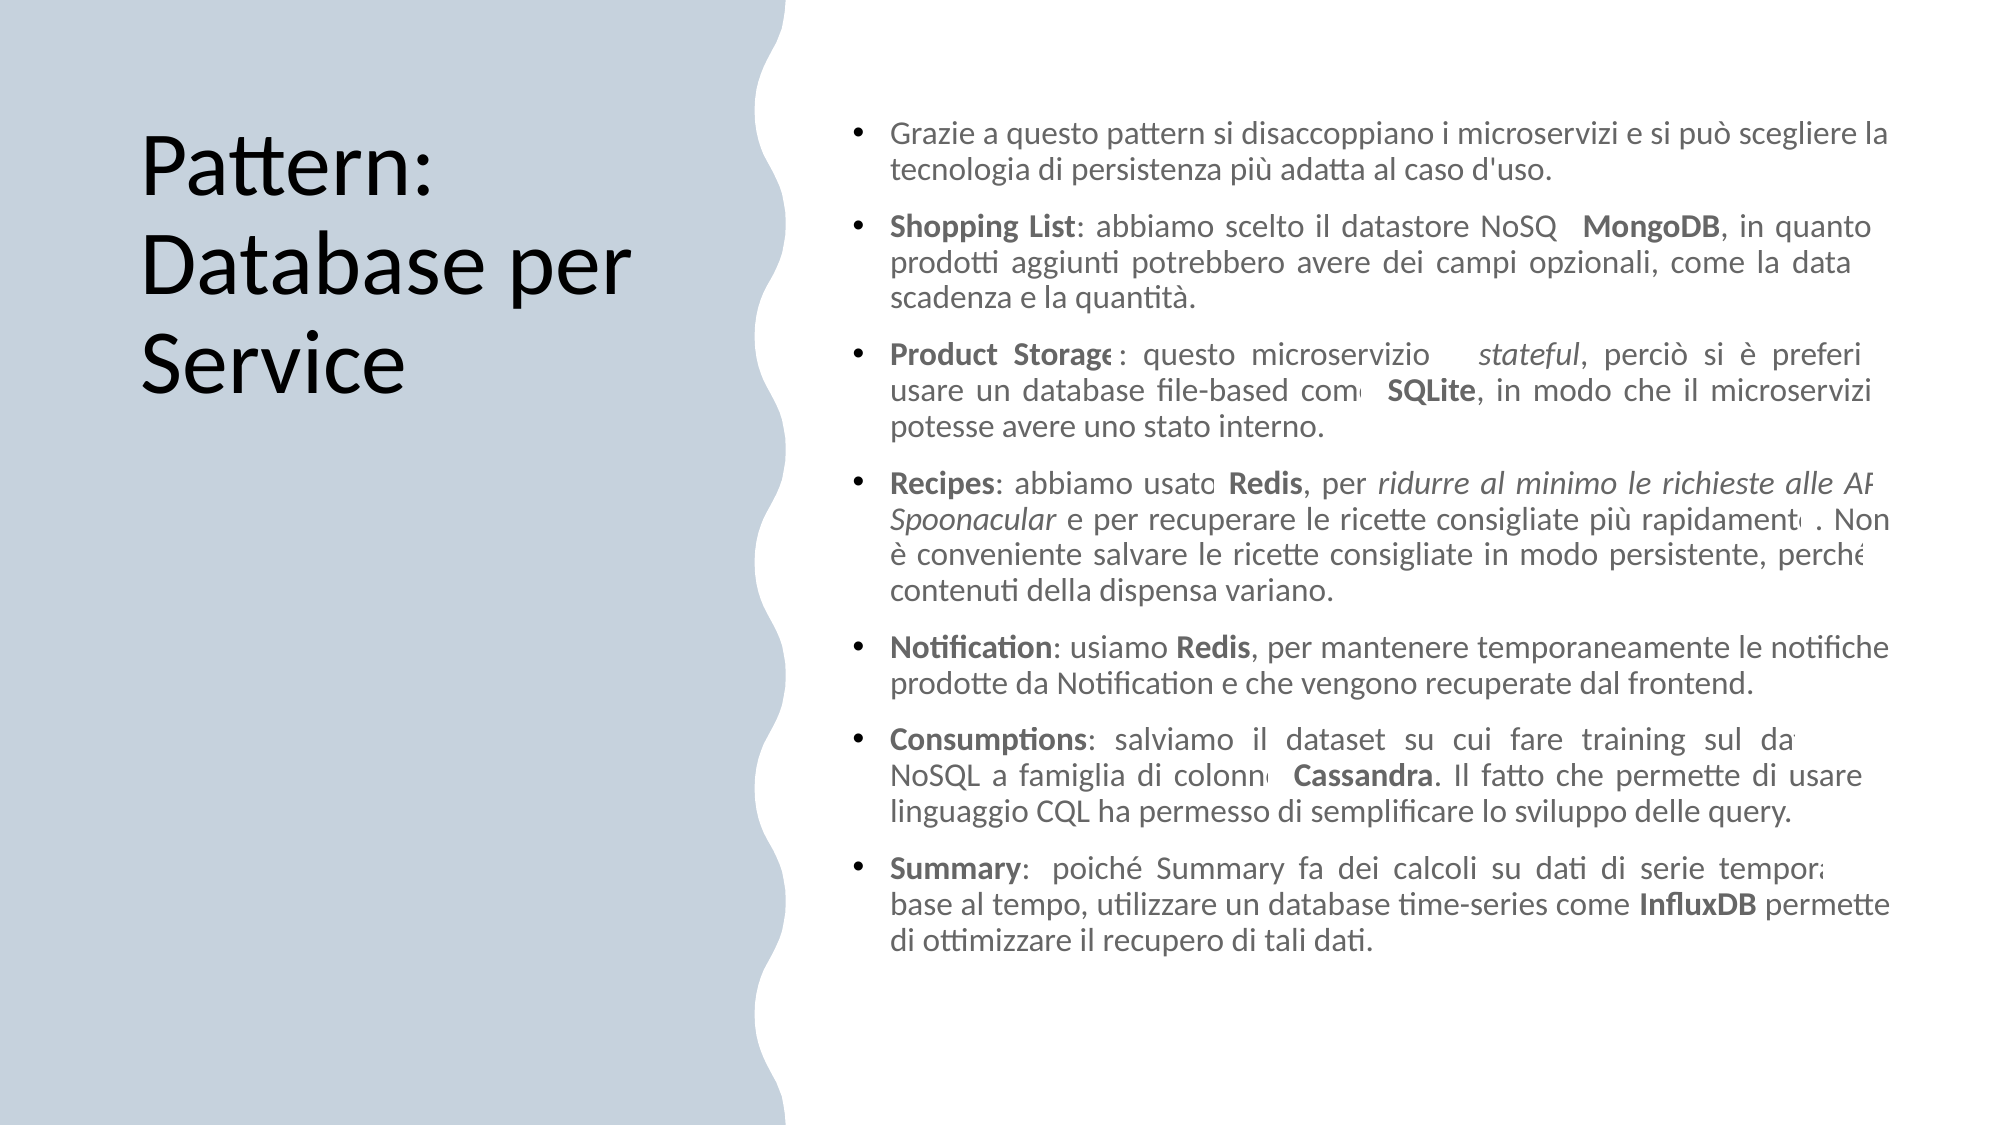

# Pattern: Database per Service
Grazie a questo pattern si disaccoppiano i microservizi e si può scegliere la tecnologia di persistenza più adatta al caso d'uso.
Shopping List: abbiamo scelto il datastore NoSQL MongoDB, in quanto i prodotti aggiunti potrebbero avere dei campi opzionali, come la data di scadenza e la quantità.
Product Storage: questo microservizio è stateful, perciò si è preferito usare un database file-based come SQLite, in modo che il microservizio potesse avere uno stato interno.
Recipes: abbiamo usato Redis, per ridurre al minimo le richieste alle API Spoonacular e per recuperare le ricette consigliate più rapidamente. Non è conveniente salvare le ricette consigliate in modo persistente, perché i contenuti della dispensa variano.
Notification: usiamo Redis, per mantenere temporaneamente le notifiche prodotte da Notification e che vengono recuperate dal frontend.
Consumptions: salviamo il dataset su cui fare training sul datastore NoSQL a famiglia di colonne Cassandra. Il fatto che permette di usare il linguaggio CQL ha permesso di semplificare lo sviluppo delle query.
Summary:  poiché Summary fa dei calcoli su dati di serie temporali in base al tempo, utilizzare un database time-series come InfluxDB permette di ottimizzare il recupero di tali dati.